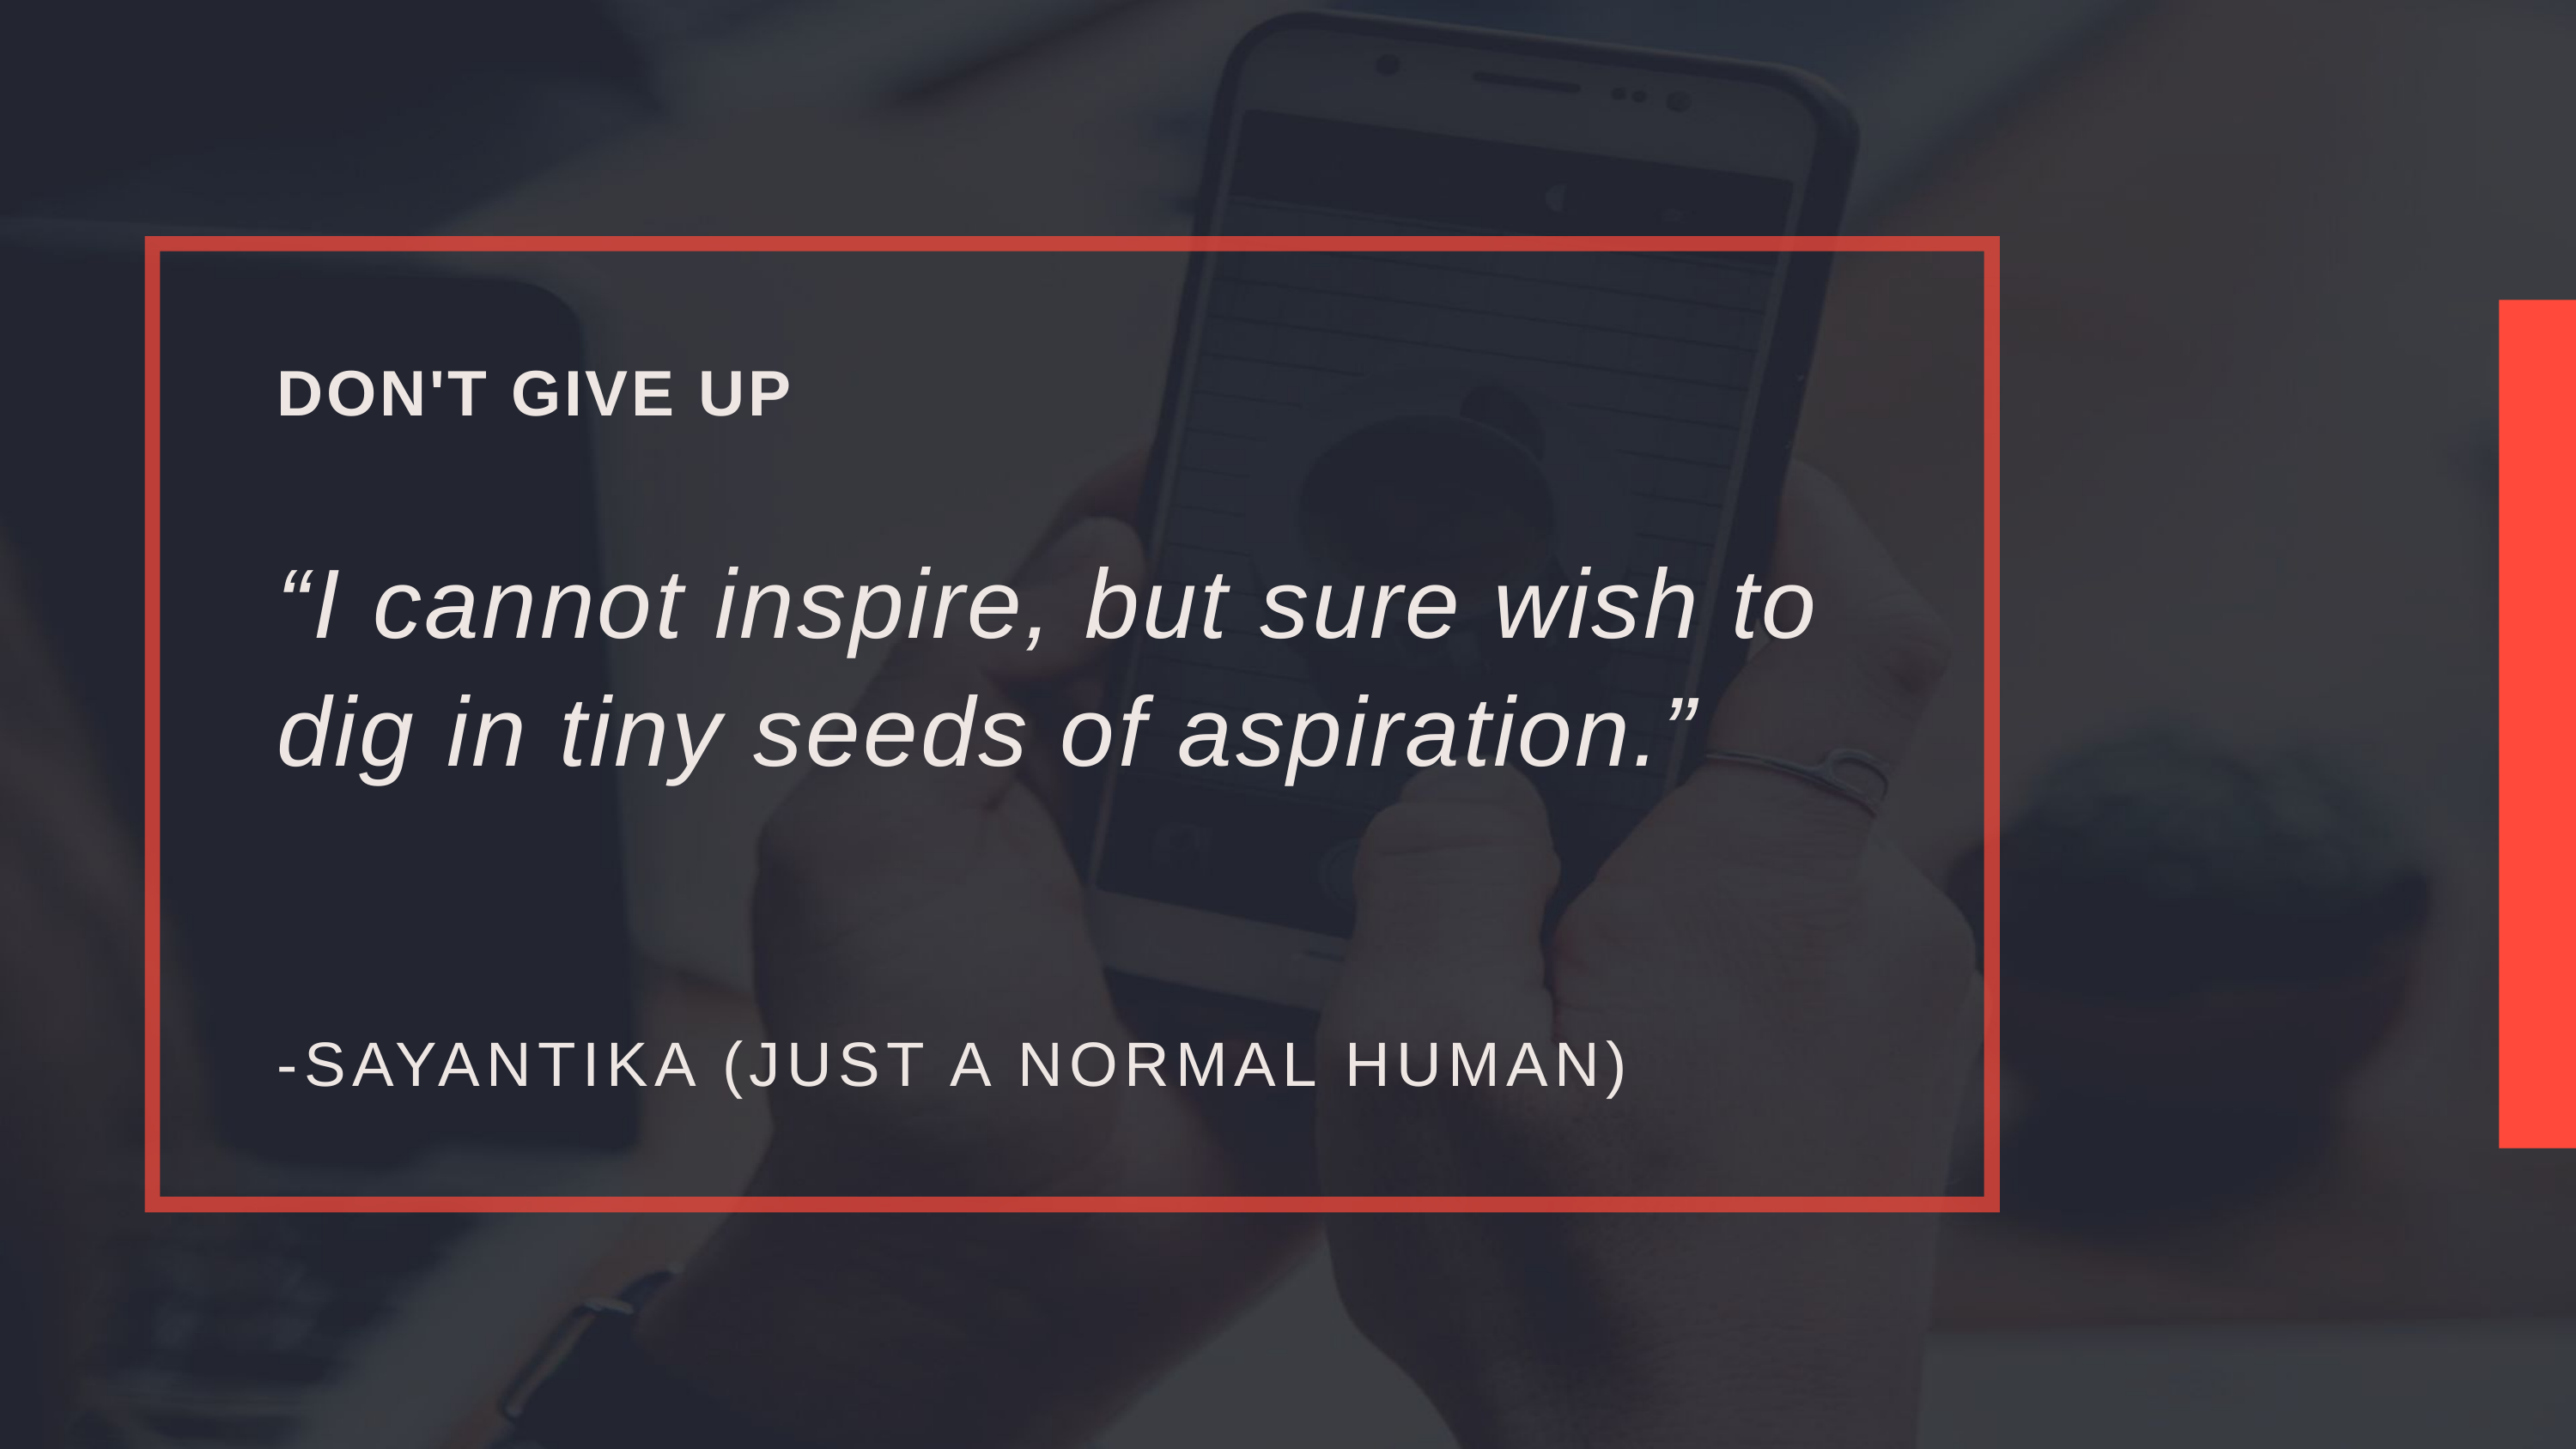

DON'T GIVE UP
“I cannot inspire, but sure wish to dig in tiny seeds of aspiration.”
-SAYANTIKA (JUST A NORMAL HUMAN)